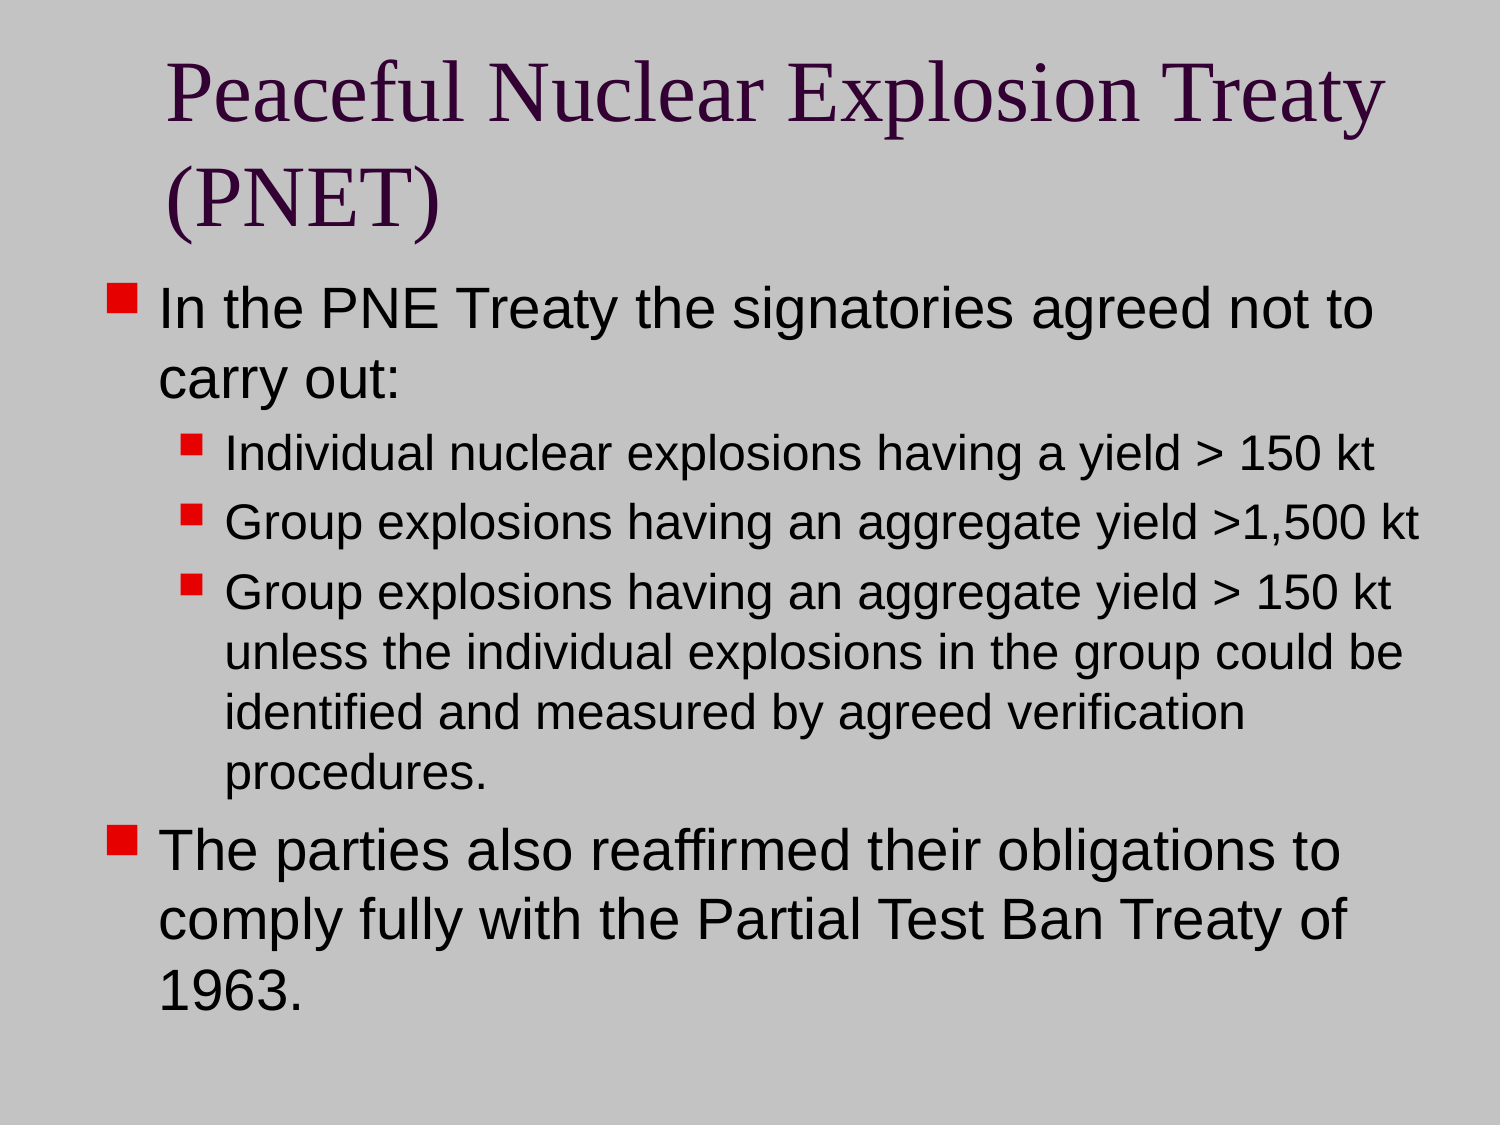

# Peaceful Nuclear Explosion Treaty (PNET)
In the PNE Treaty the signatories agreed not to carry out:
Individual nuclear explosions having a yield > 150 kt
Group explosions having an aggregate yield >1,500 kt
Group explosions having an aggregate yield > 150 kt unless the individual explosions in the group could be identified and measured by agreed verification procedures.
The parties also reaffirmed their obligations to comply fully with the Partial Test Ban Treaty of 1963.